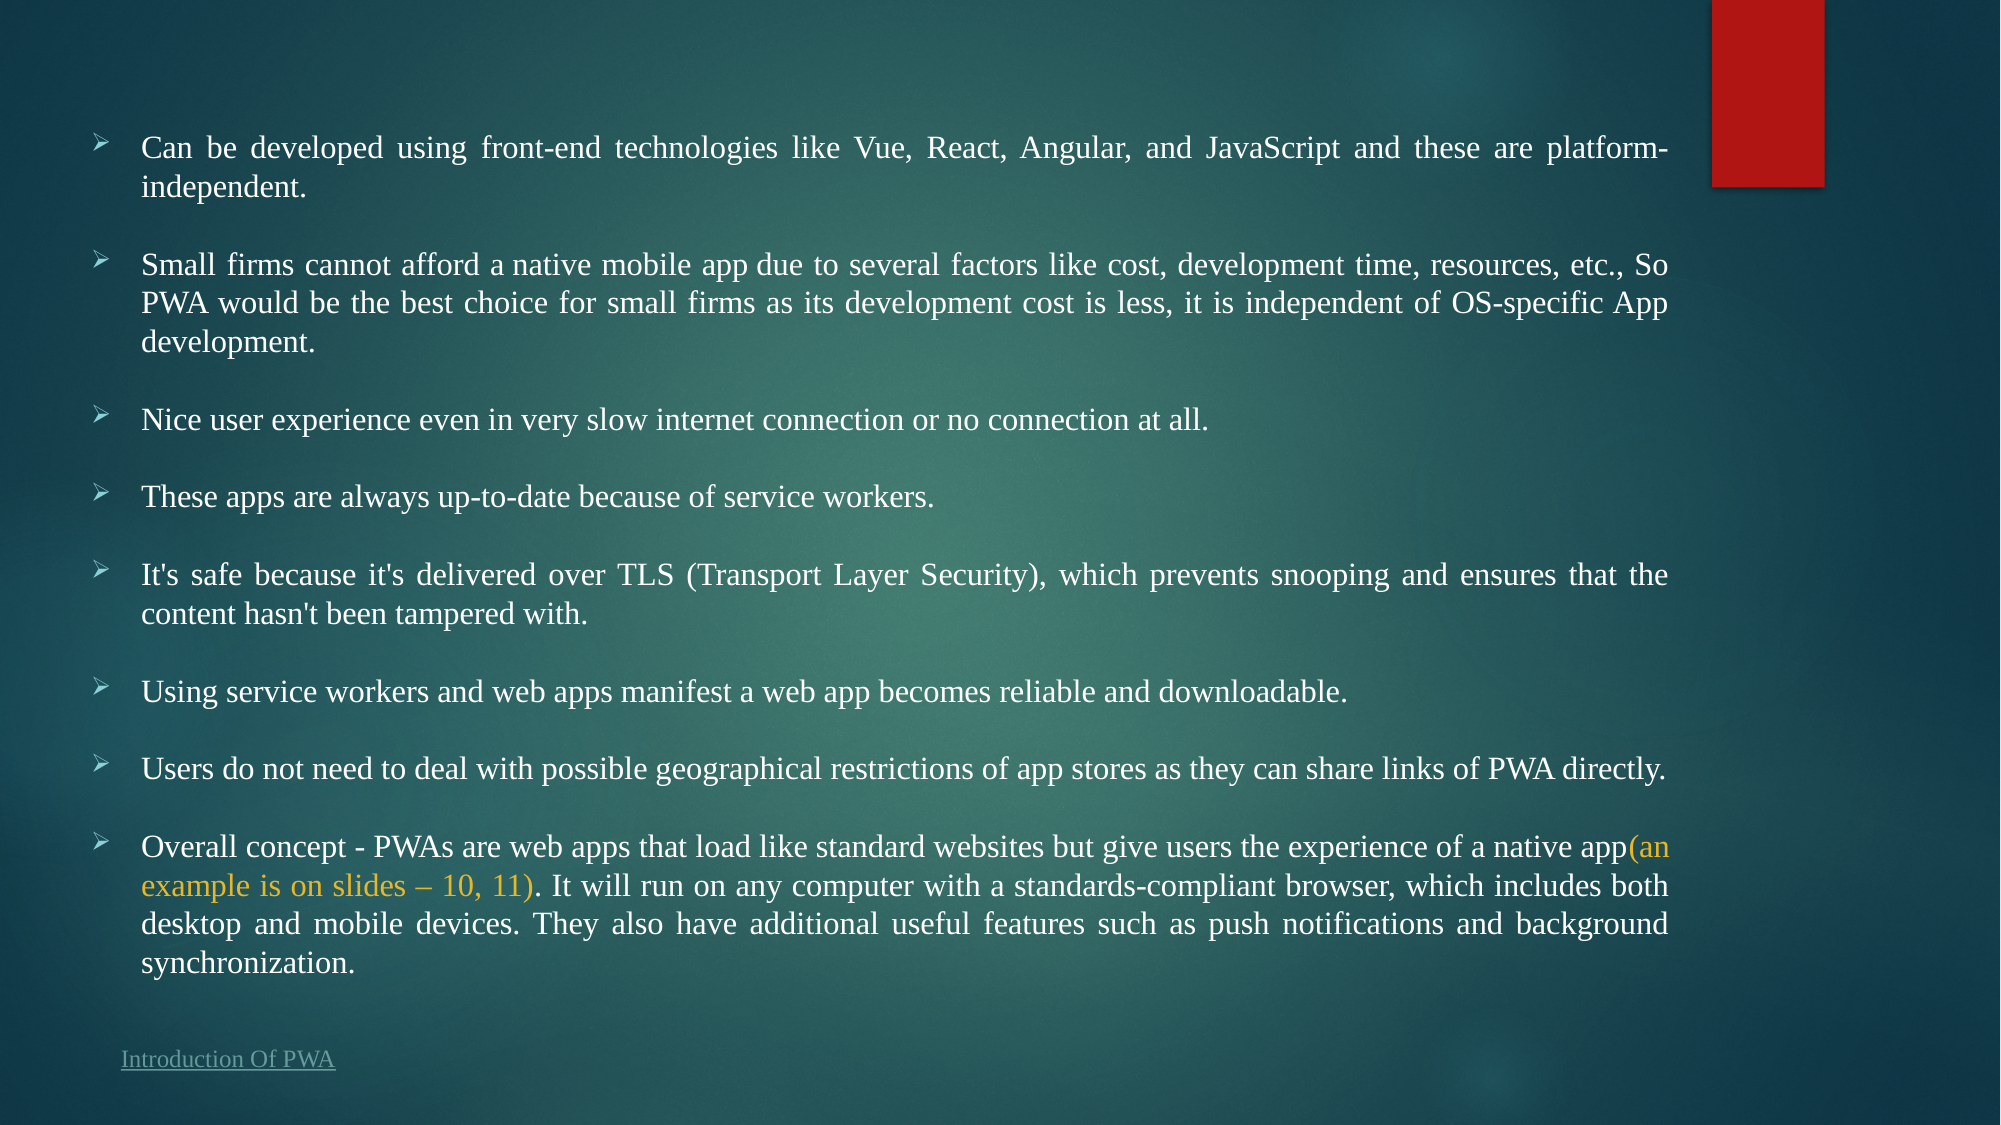

Can be developed using front-end technologies like Vue, React, Angular, and JavaScript and these are platform-independent.

Small firms cannot afford a native mobile app due to several factors like cost, development time, resources, etc., So PWA would be the best choice for small firms as its development cost is less, it is independent of OS-specific App development.

Nice user experience even in very slow internet connection or no connection at all.

These apps are always up-to-date because of service workers.

It's safe because it's delivered over TLS (Transport Layer Security), which prevents snooping and ensures that the content hasn't been tampered with.

Using service workers and web apps manifest a web app becomes reliable and downloadable.

Users do not need to deal with possible geographical restrictions of app stores as they can share links of PWA directly.

Overall concept - PWAs are web apps that load like standard websites but give users the experience of a native app(an example is on slides – 10, 11). It will run on any computer with a standards-compliant browser, which includes both desktop and mobile devices. They also have additional useful features such as push notifications and background synchronization.

Introduction Of PWA